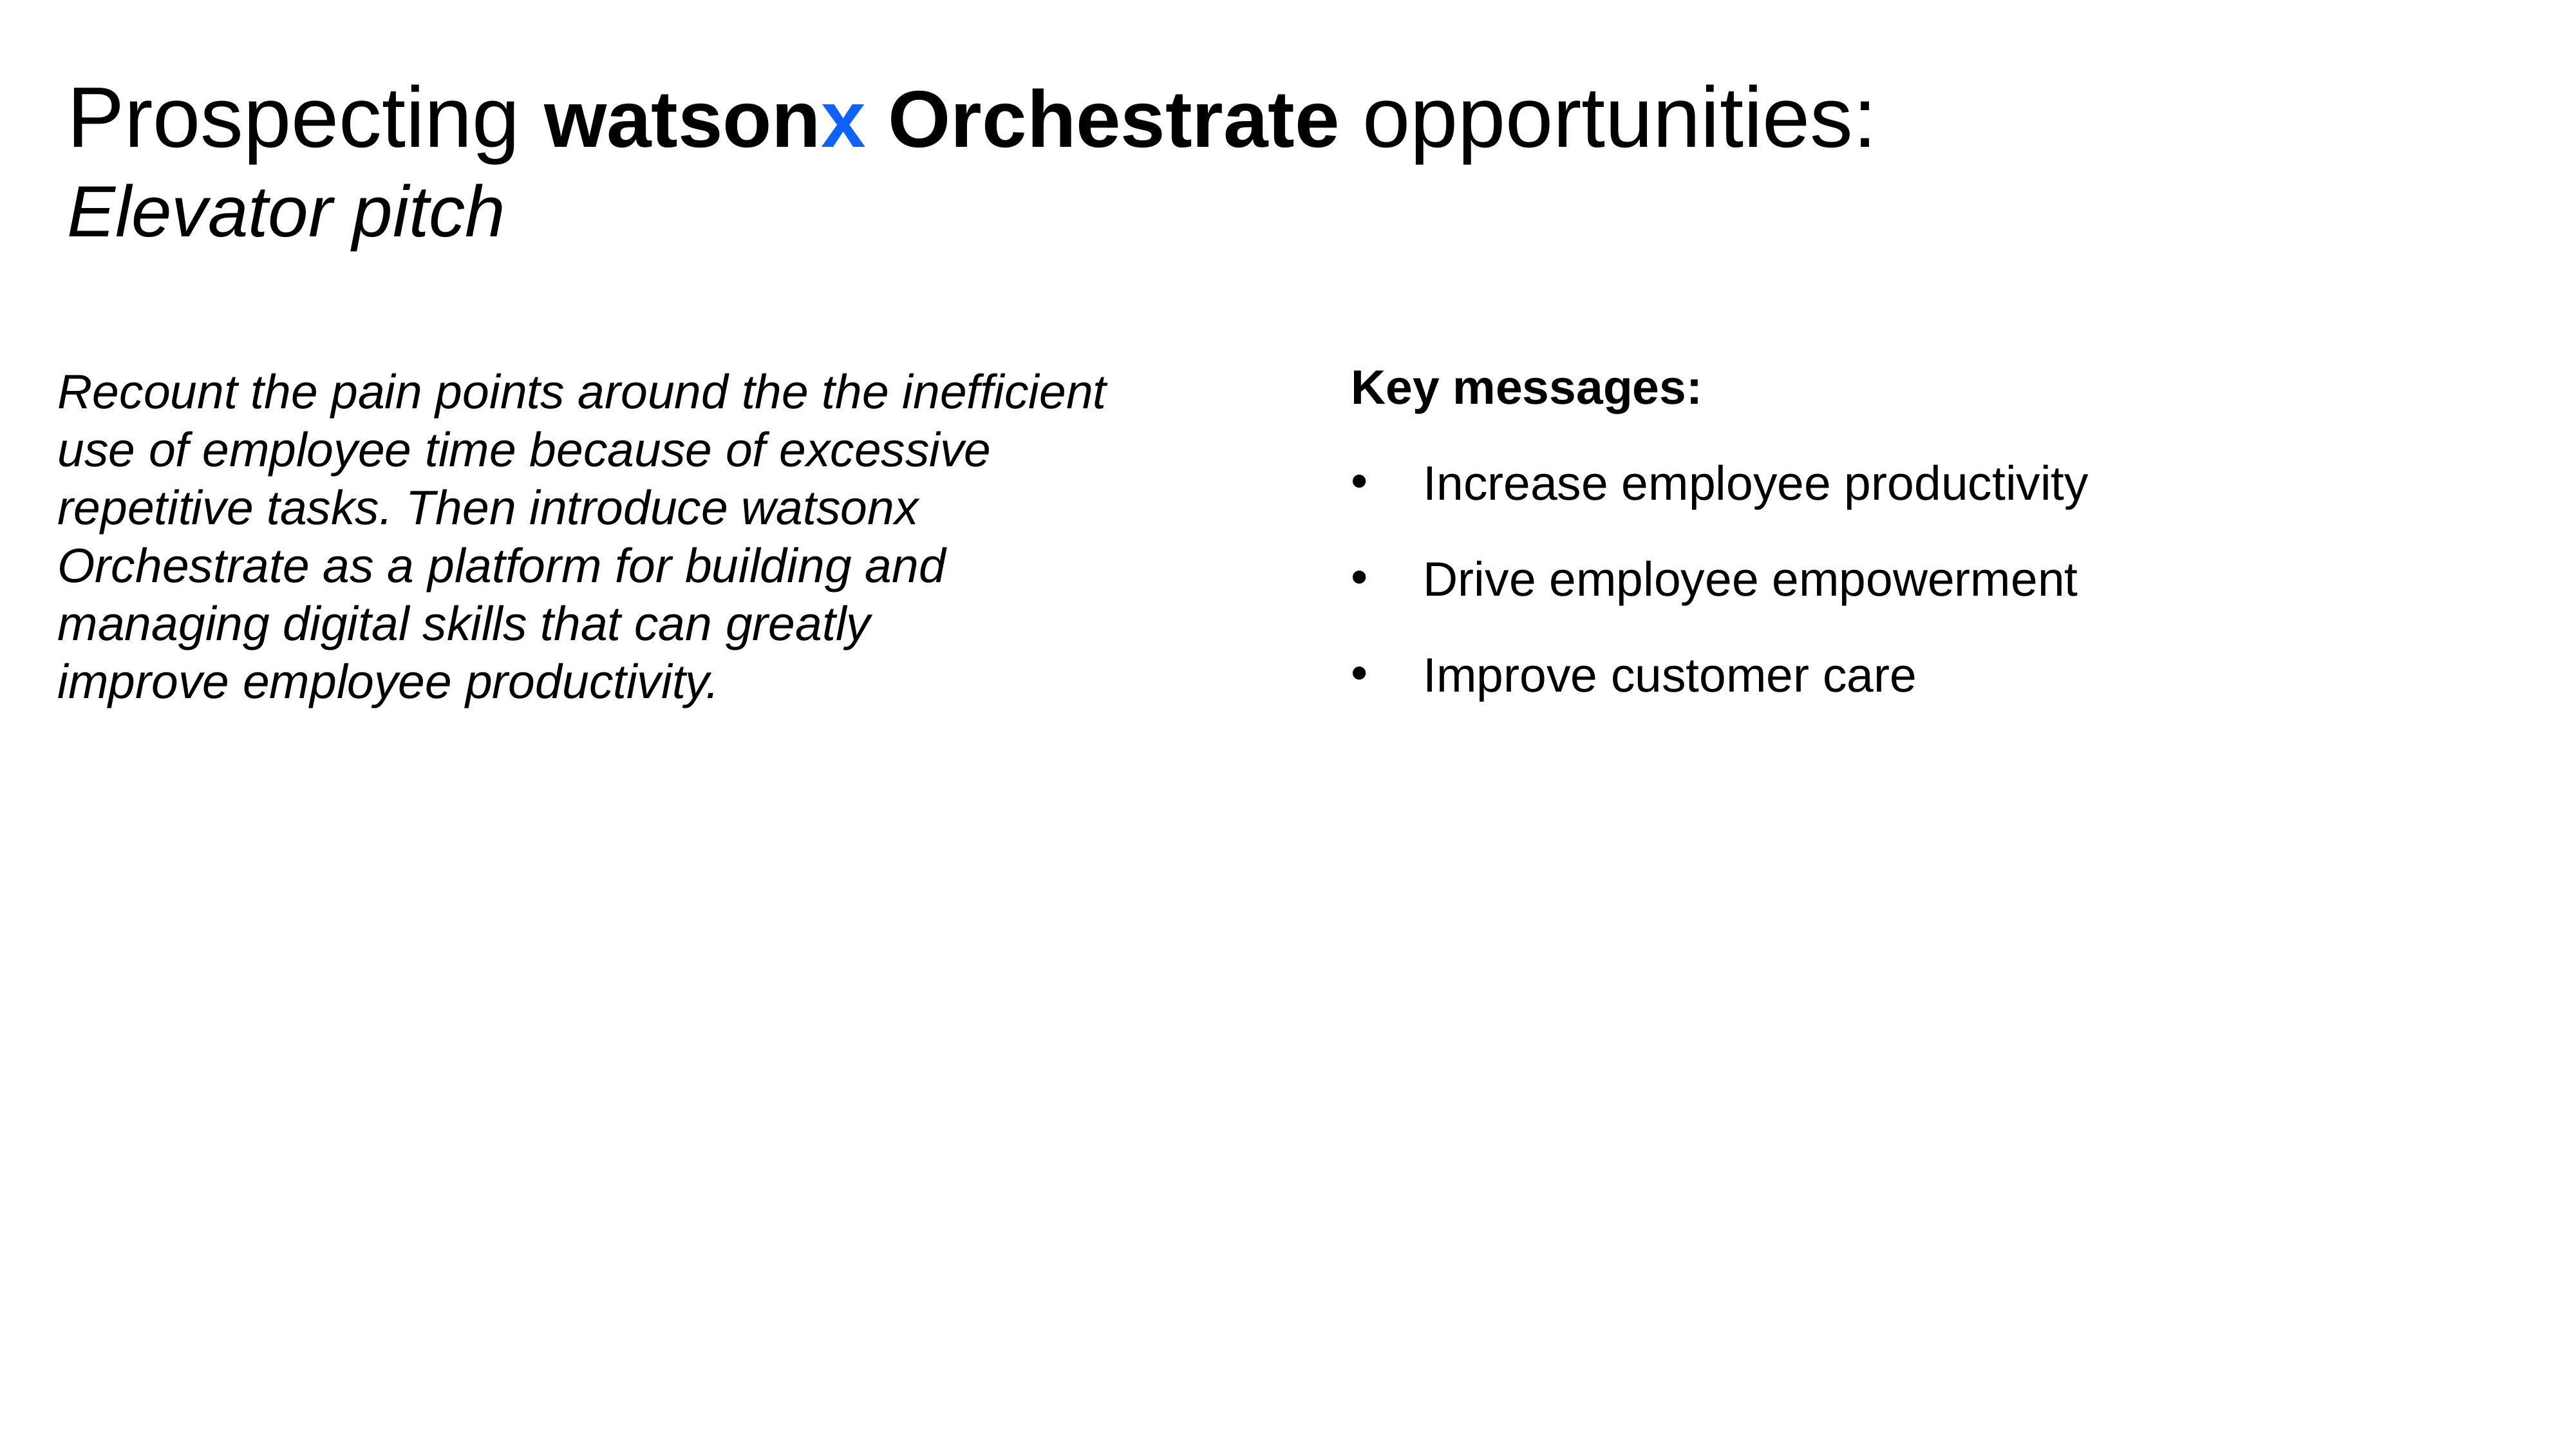

# Prospecting watsonx Orchestrate opportunities: Elevator pitch
Key messages:
Increase employee productivity
Drive employee empowerment
Improve customer care
Recount the pain points around the the inefficient use of employee time because of excessive repetitive tasks. Then introduce watsonx Orchestrate as a platform for building and managing digital skills that can greatly
improve employee productivity.